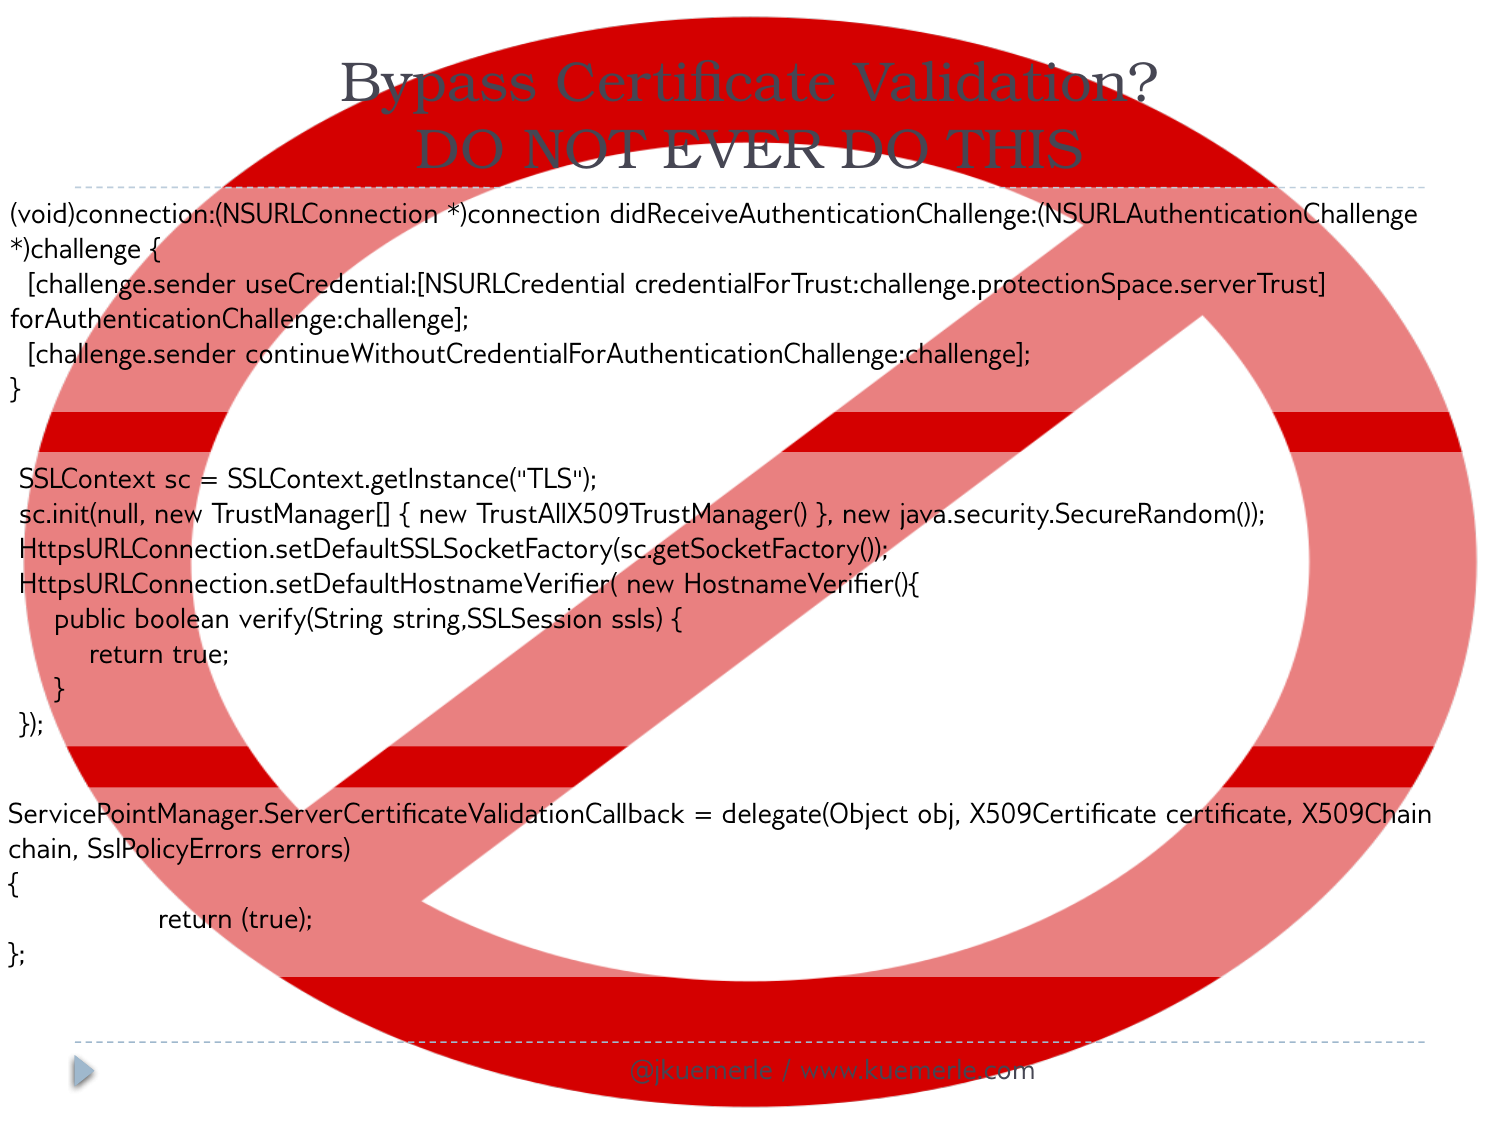

# Bypass Certificate Validation? DO NOT EVER DO THIS
(void)connection:(NSURLConnection *)connection didReceiveAuthenticationChallenge:(NSURLAuthenticationChallenge *)challenge {
  [challenge.sender useCredential:[NSURLCredential credentialForTrust:challenge.protectionSpace.serverTrust] forAuthenticationChallenge:challenge];
  [challenge.sender continueWithoutCredentialForAuthenticationChallenge:challenge];
}
SSLContext sc = SSLContext.getInstance("TLS");
sc.init(null, new TrustManager[] { new TrustAllX509TrustManager() }, new java.security.SecureRandom());
HttpsURLConnection.setDefaultSSLSocketFactory(sc.getSocketFactory());
HttpsURLConnection.setDefaultHostnameVerifier( new HostnameVerifier(){
    public boolean verify(String string,SSLSession ssls) {
        return true;
    }
});
ServicePointManager.ServerCertificateValidationCallback = delegate(Object obj, X509Certificate certificate, X509Chain chain, SslPolicyErrors errors)
{
	return (true);
};
@jkuemerle / www.kuemerle.com